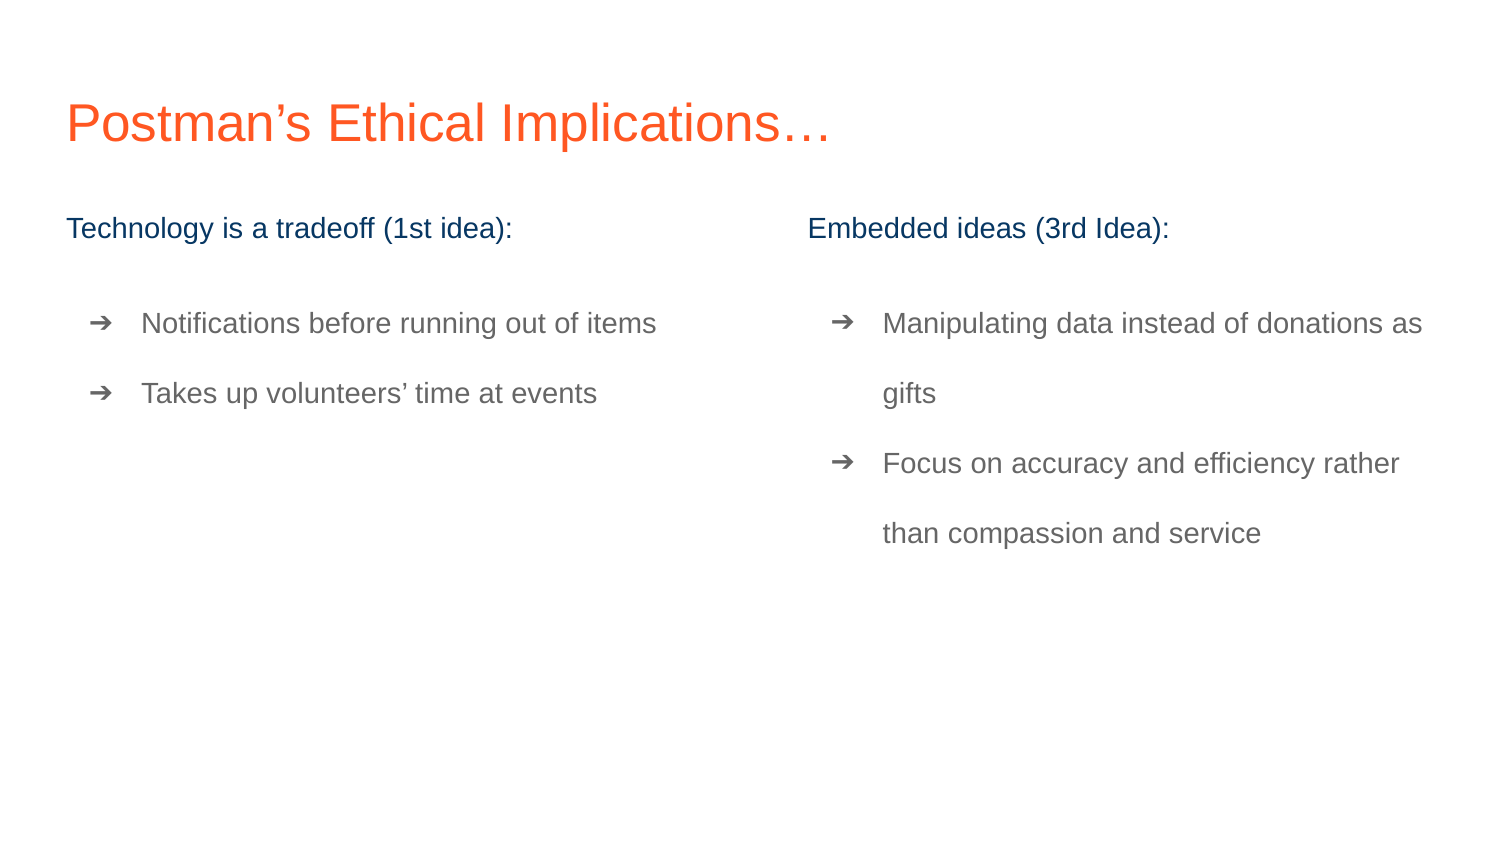

# Postman’s Ethical Implications…
Technology is a tradeoff (1st idea):
Notifications before running out of items
Takes up volunteers’ time at events

Embedded ideas (3rd Idea):
Manipulating data instead of donations as gifts
Focus on accuracy and efficiency rather than compassion and service